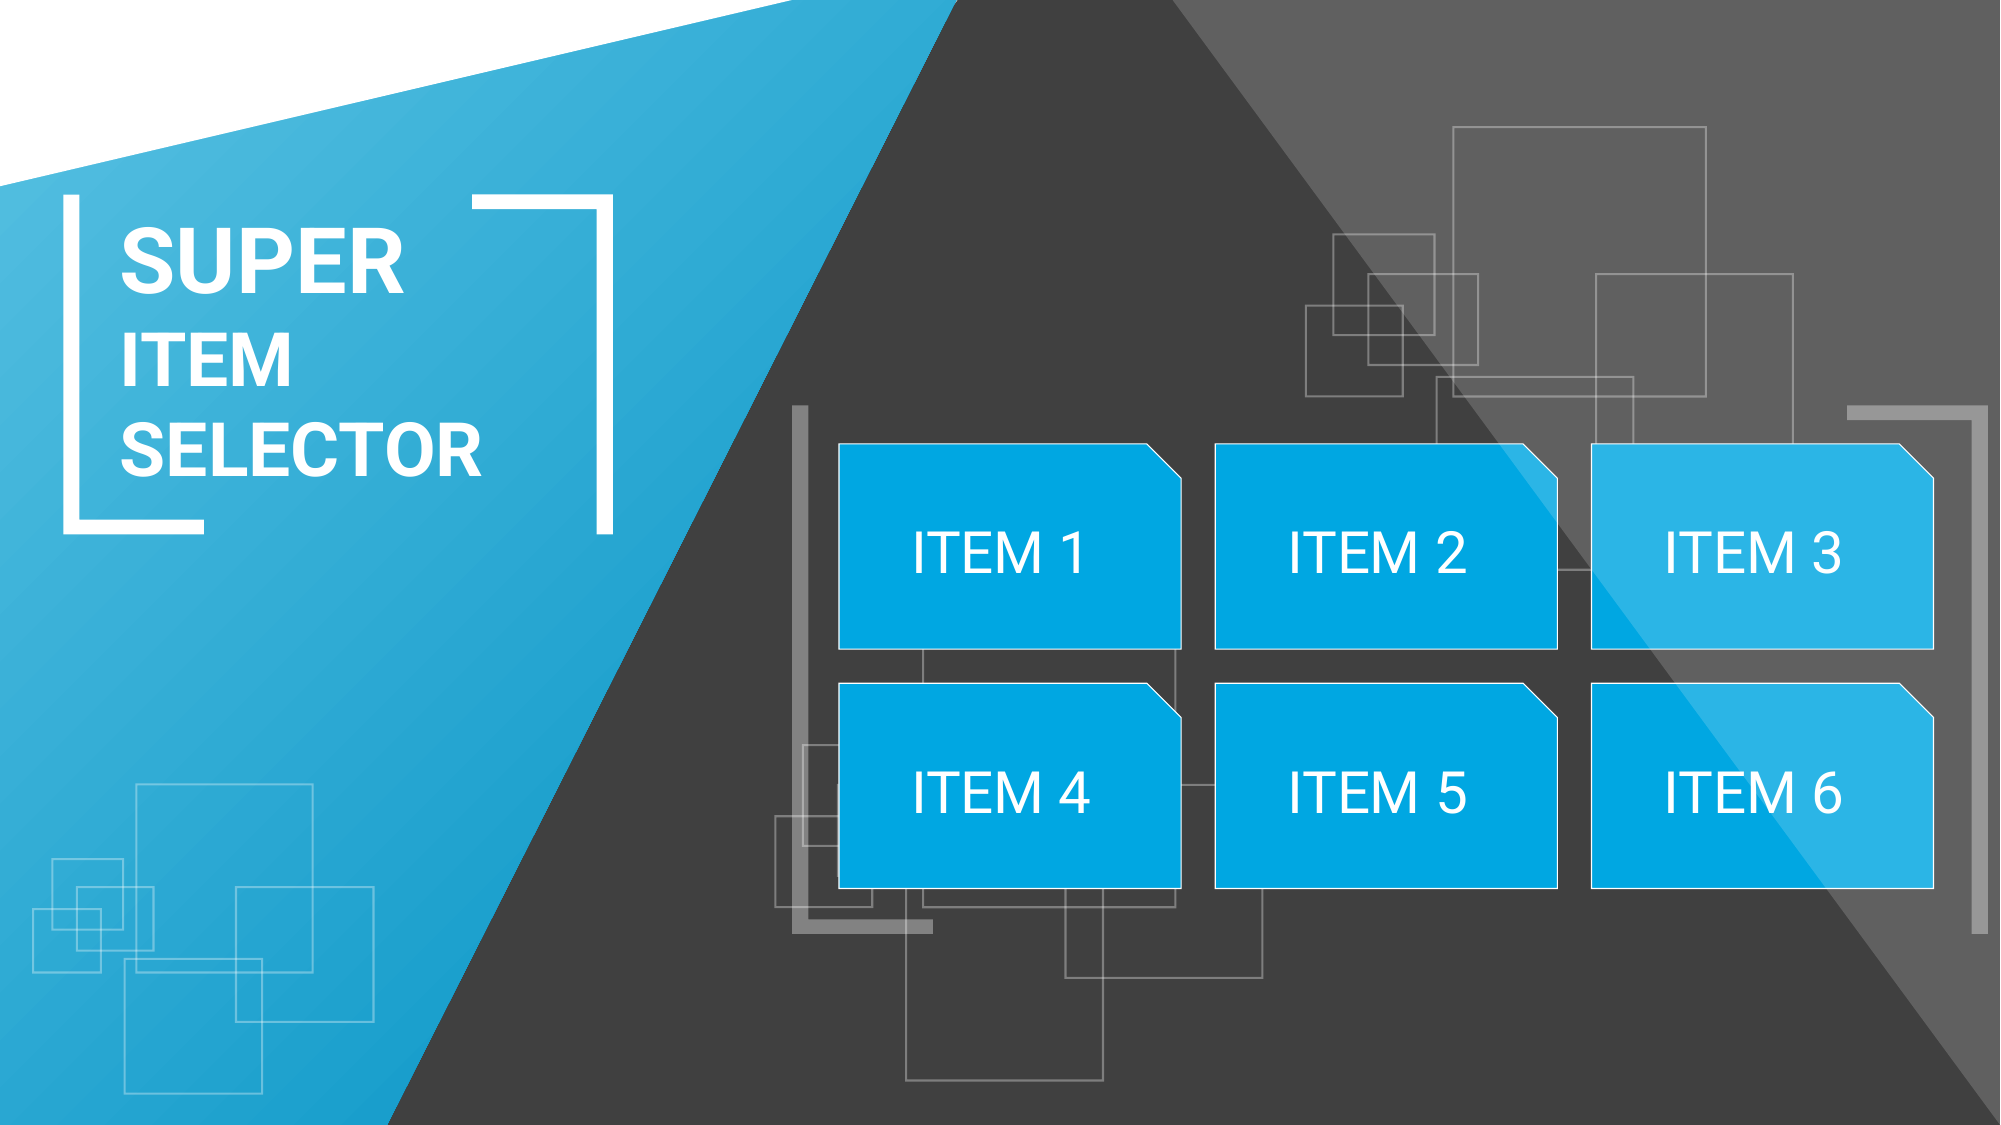

SUPER
ITEM
SELECTOR

ITEM 1
ITEM 2
ITEM 3
ITEM 4
ITEM 5
ITEM 6